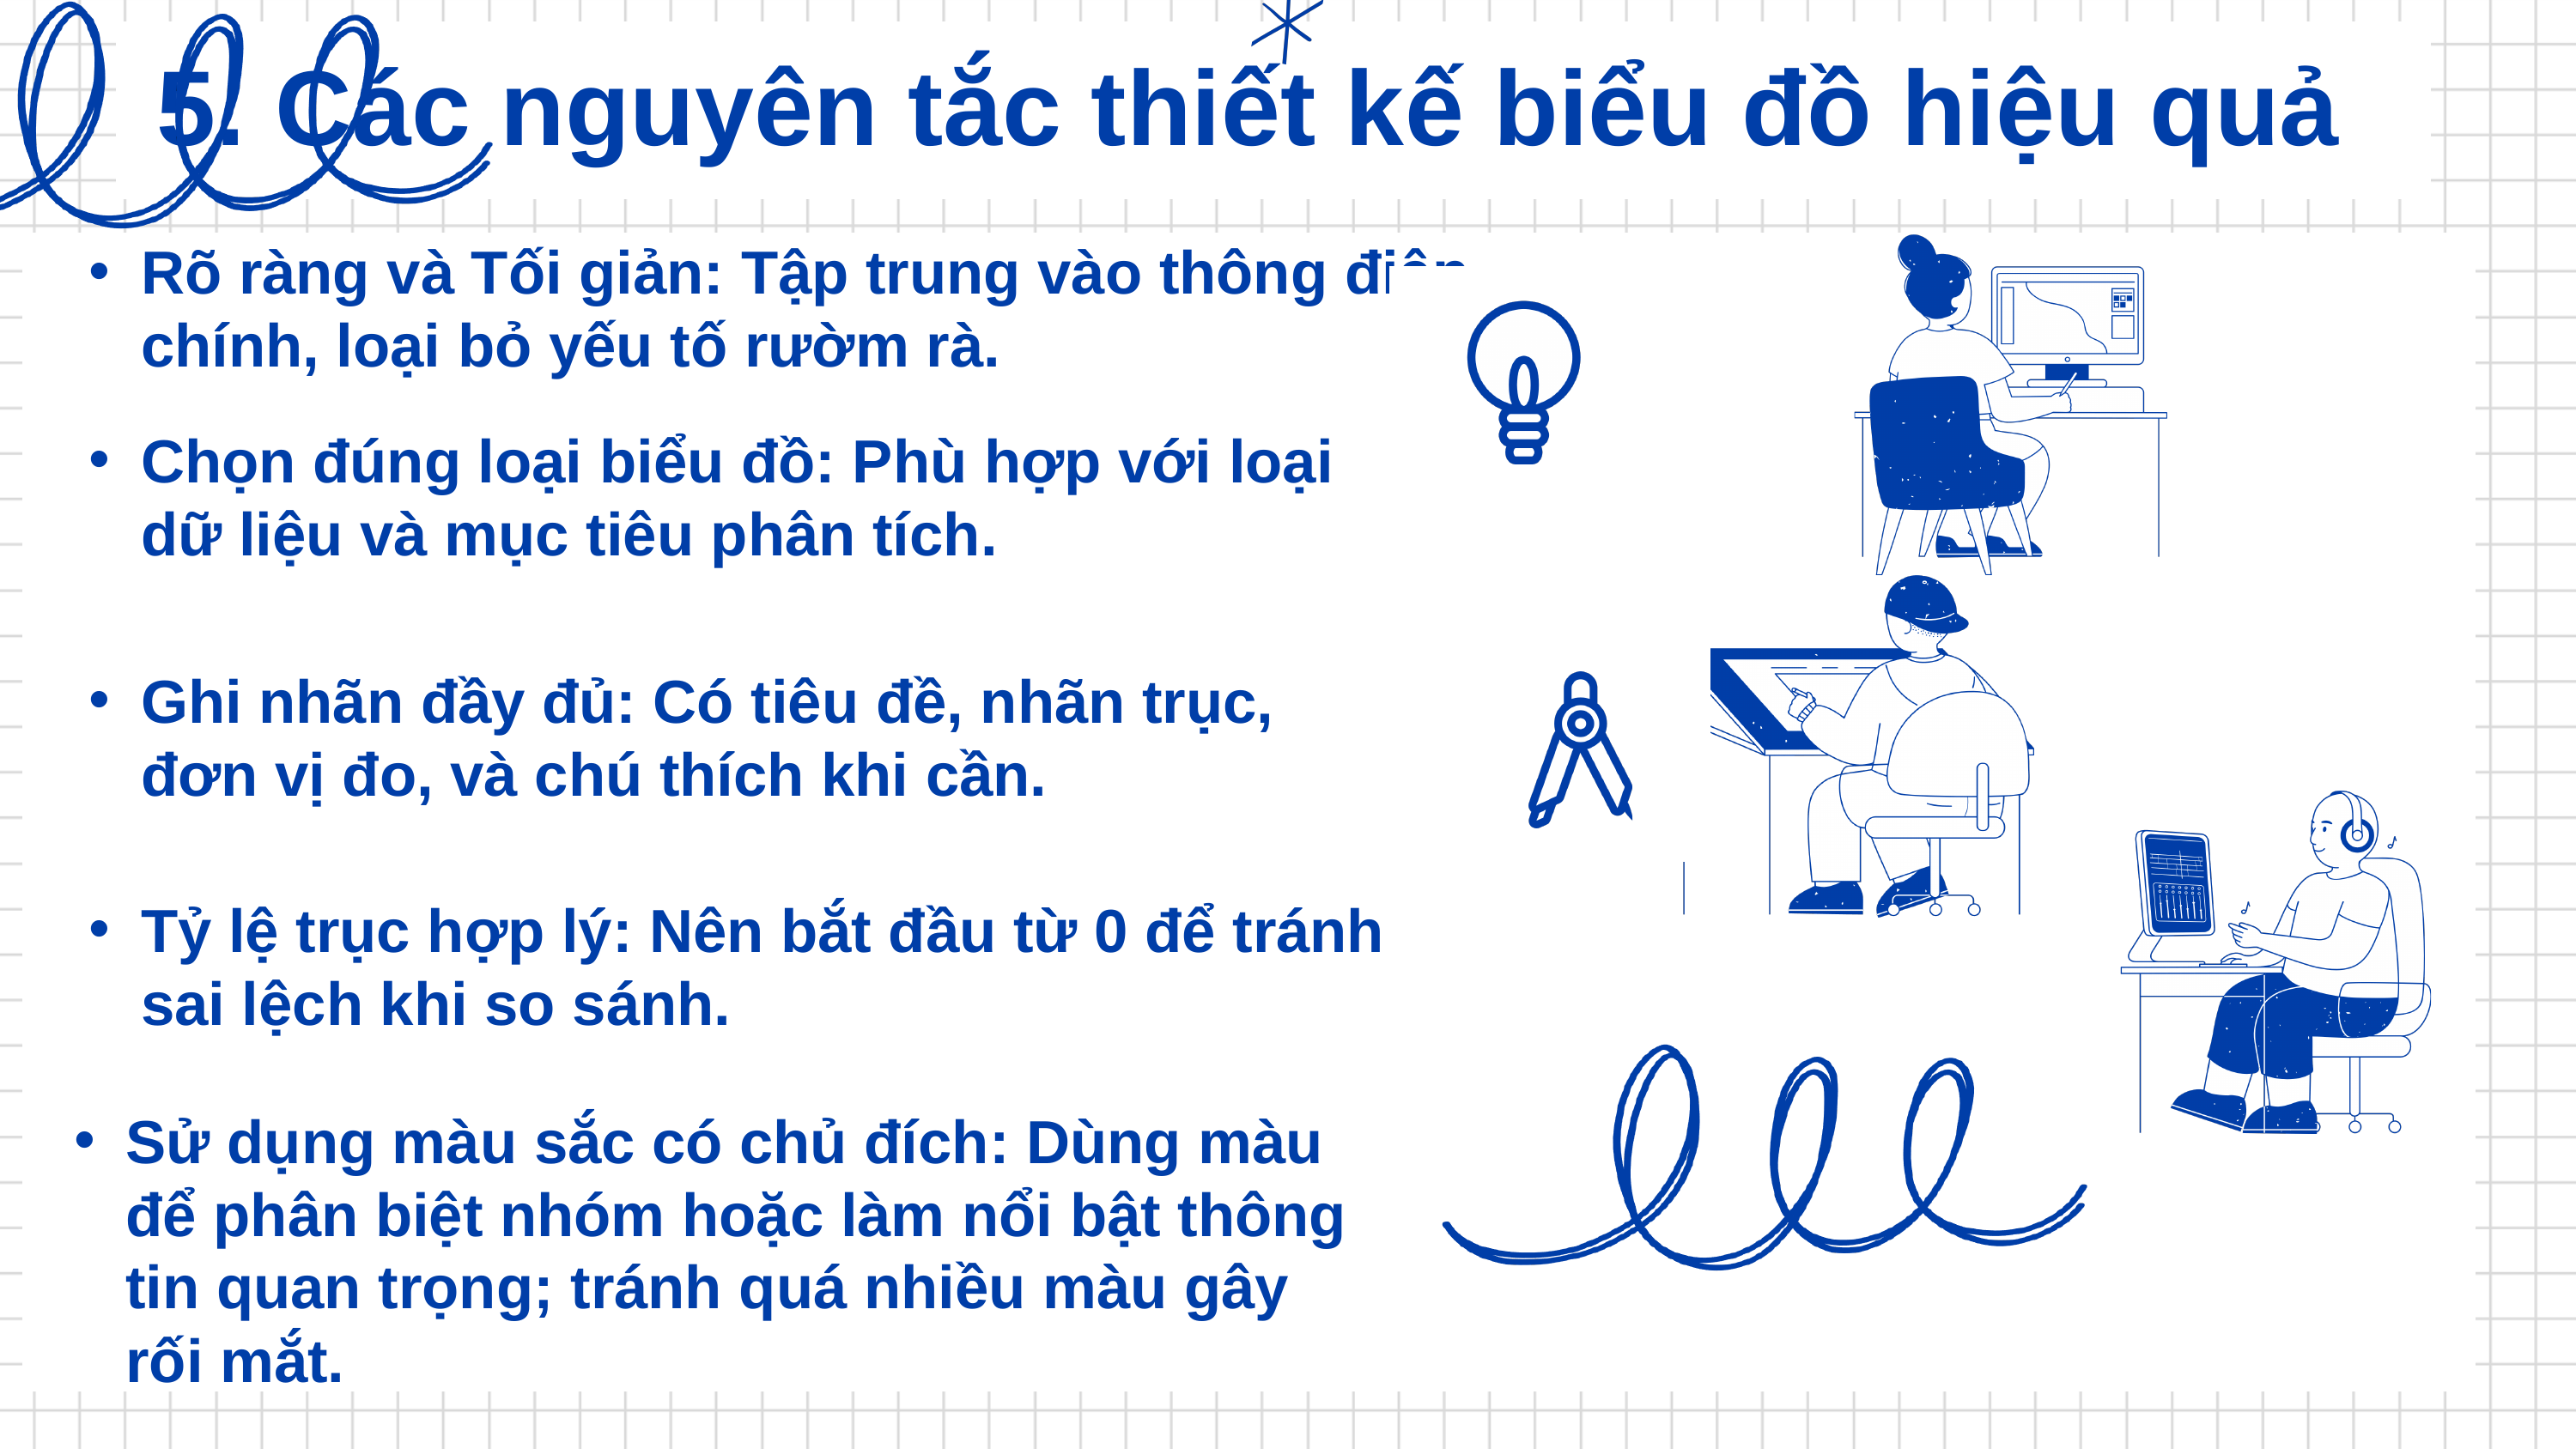

5. Các nguyên tắc thiết kế biểu đồ hiệu quả

Rõ ràng và Tối giản: Tập trung vào thông điệp chính, loại bỏ yếu tố rườm rà.

Chọn đúng loại biểu đồ: Phù hợp với loại dữ liệu và mục tiêu phân tích.

Ghi nhãn đầy đủ: Có tiêu đề, nhãn trục, đơn vị đo, và chú thích khi cần.

Tỷ lệ trục hợp lý: Nên bắt đầu từ 0 để tránh sai lệch khi so sánh.

Sử dụng màu sắc có chủ đích: Dùng màu để phân biệt nhóm hoặc làm nổi bật thông tin quan trọng; tránh quá nhiều màu gây rối mắt.